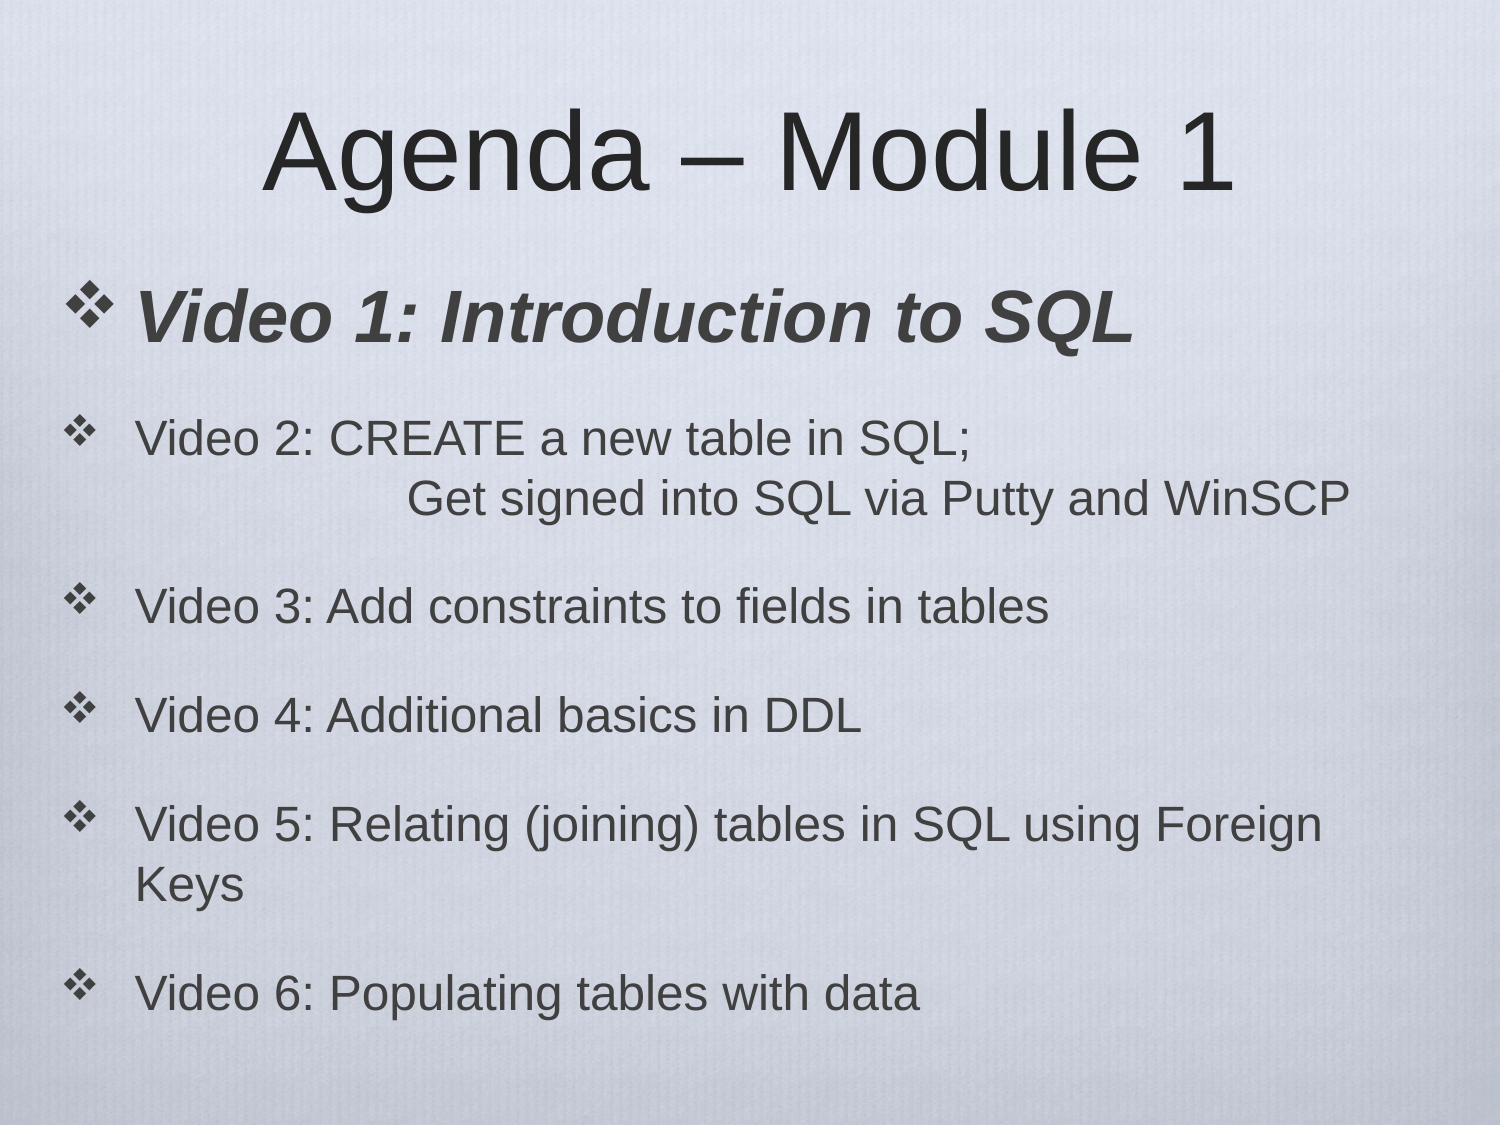

# Agenda – Module 1
Video 1: Introduction to SQL
Video 2: CREATE a new table in SQL;                           	         Get signed into SQL via Putty and WinSCP
Video 3: Add constraints to fields in tables
Video 4: Additional basics in DDL
Video 5: Relating (joining) tables in SQL using Foreign Keys
Video 6: Populating tables with data